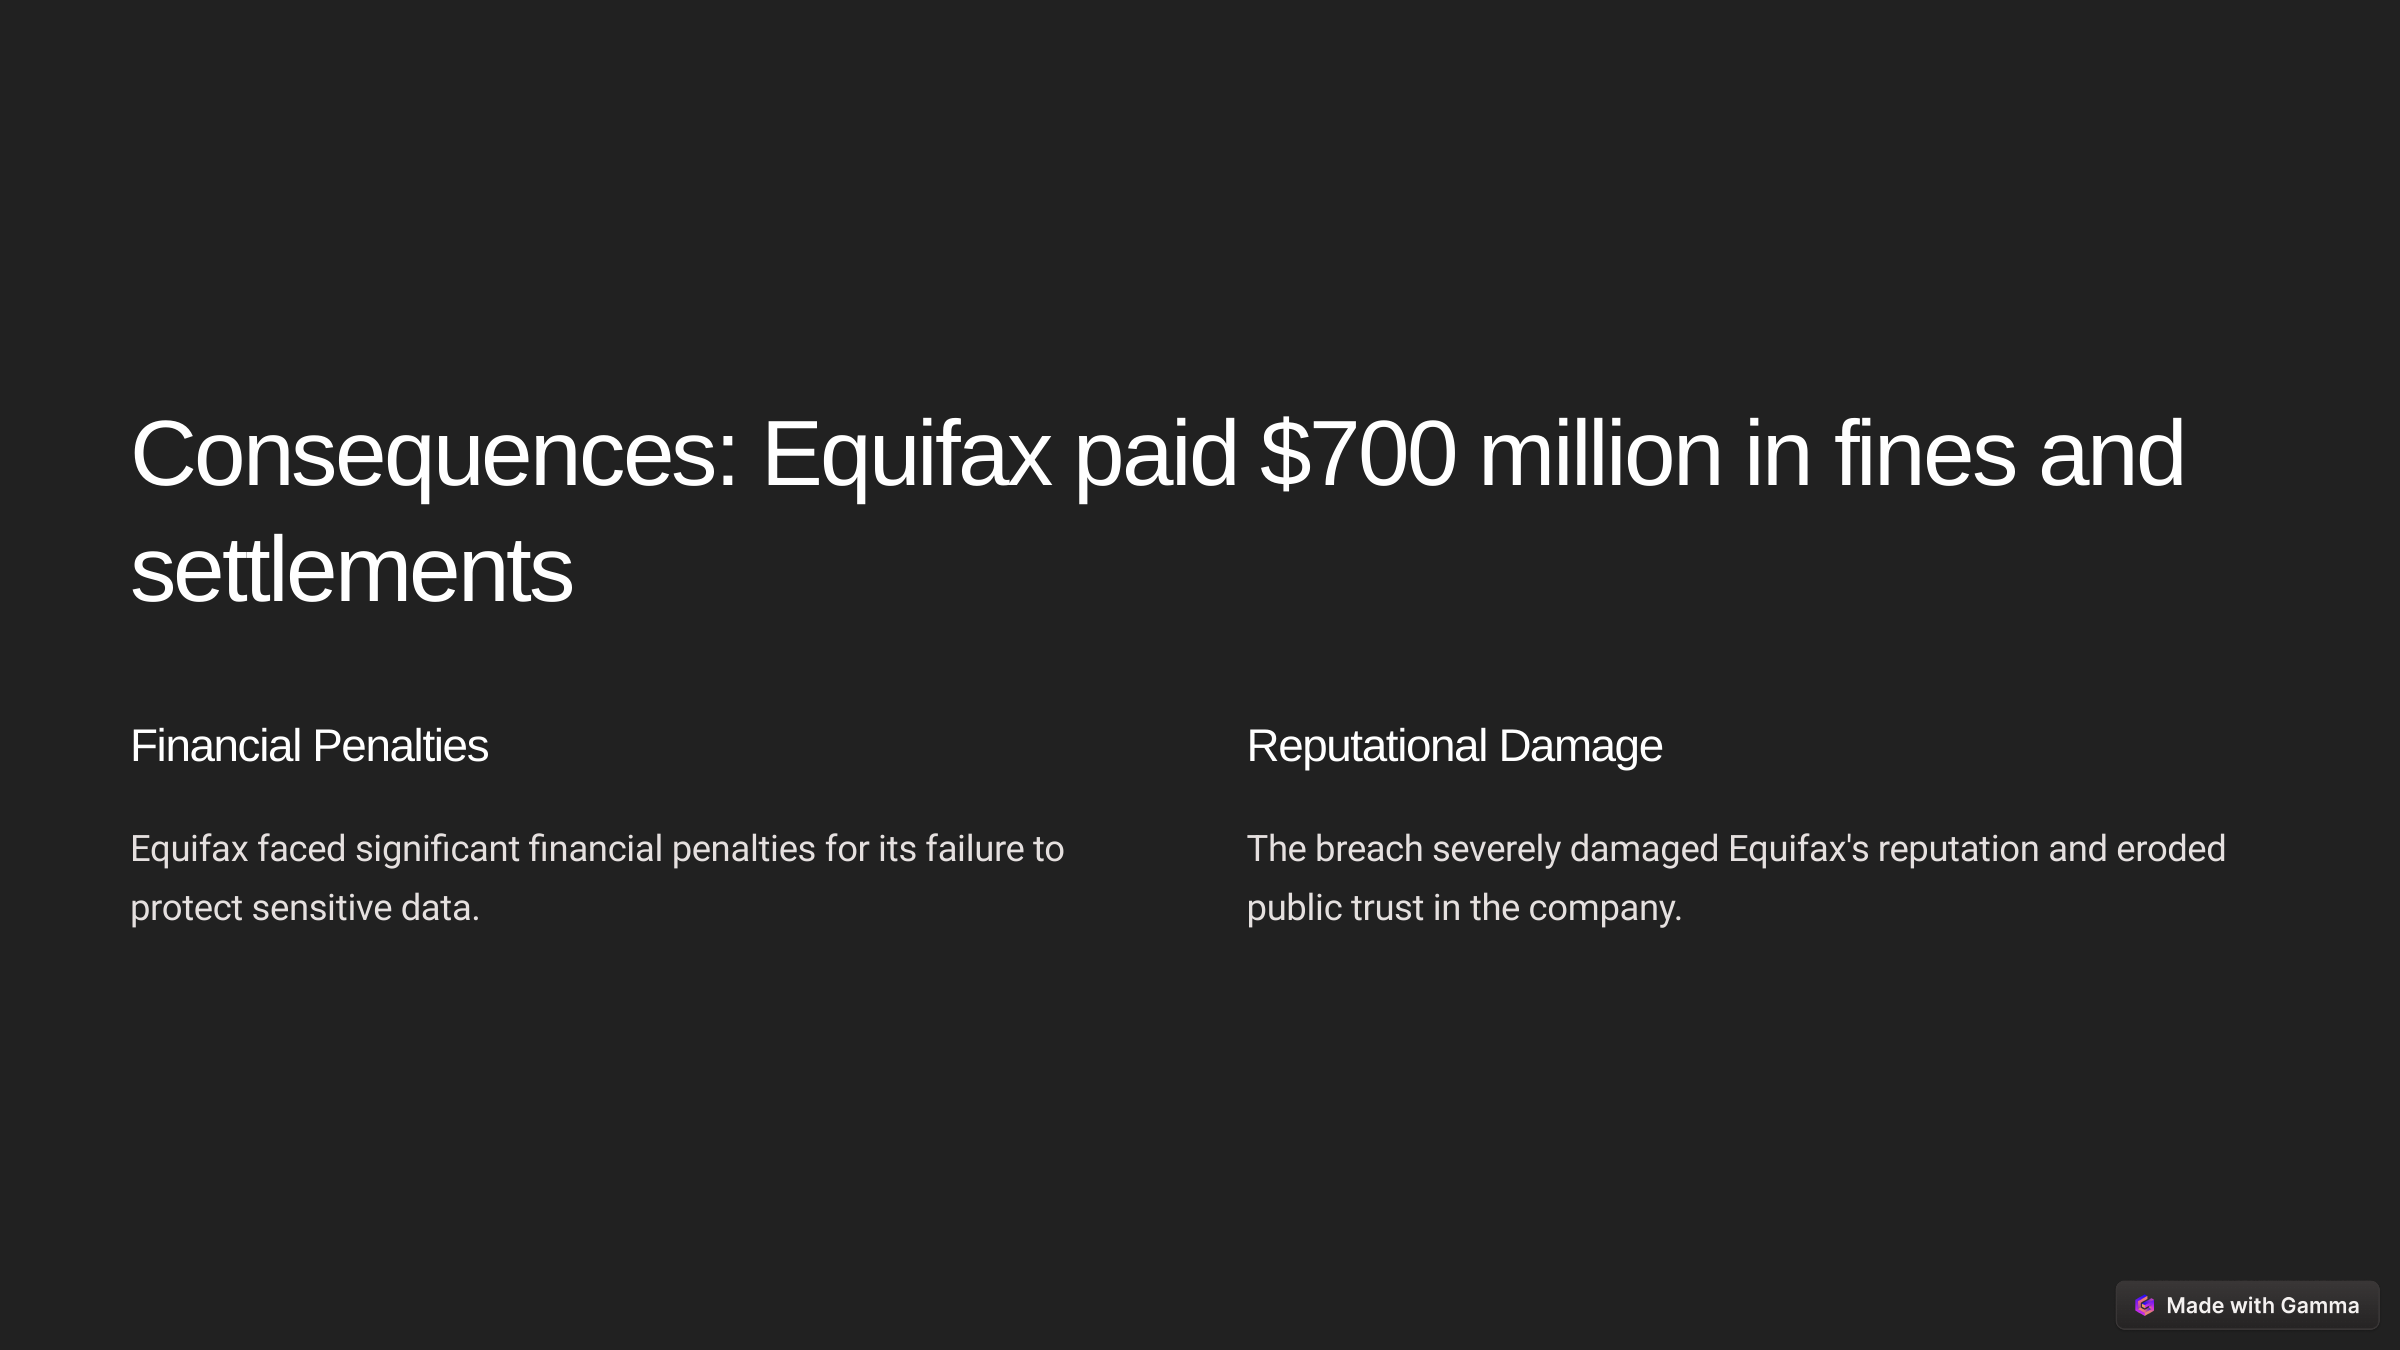

Consequences: Equifax paid $700 million in fines and settlements
Financial Penalties
Reputational Damage
Equifax faced significant financial penalties for its failure to protect sensitive data.
The breach severely damaged Equifax's reputation and eroded public trust in the company.